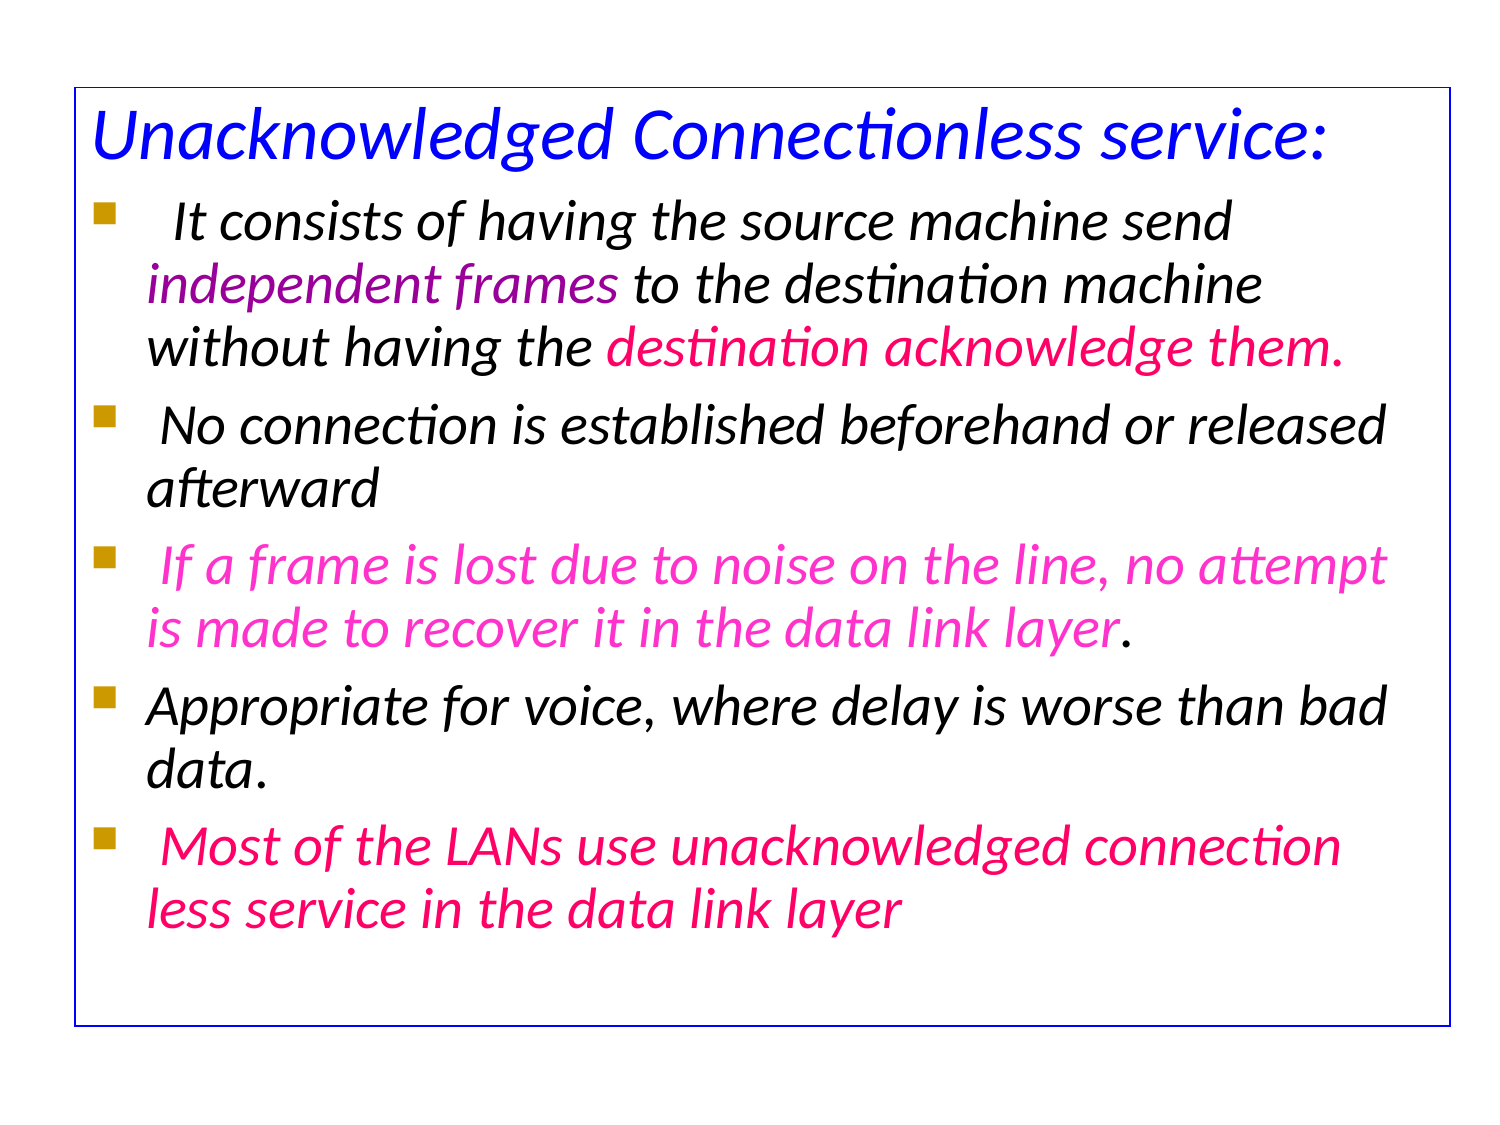

Unacknowledged Connectionless service:
  It consists of having the source machine send independent frames to the destination machine without having the destination acknowledge them.
 No connection is established beforehand or released afterward
 If a frame is lost due to noise on the line, no attempt is made to recover it in the data link layer.
Appropriate for voice, where delay is worse than bad data.
 Most of the LANs use unacknowledged connection less service in the data link layer